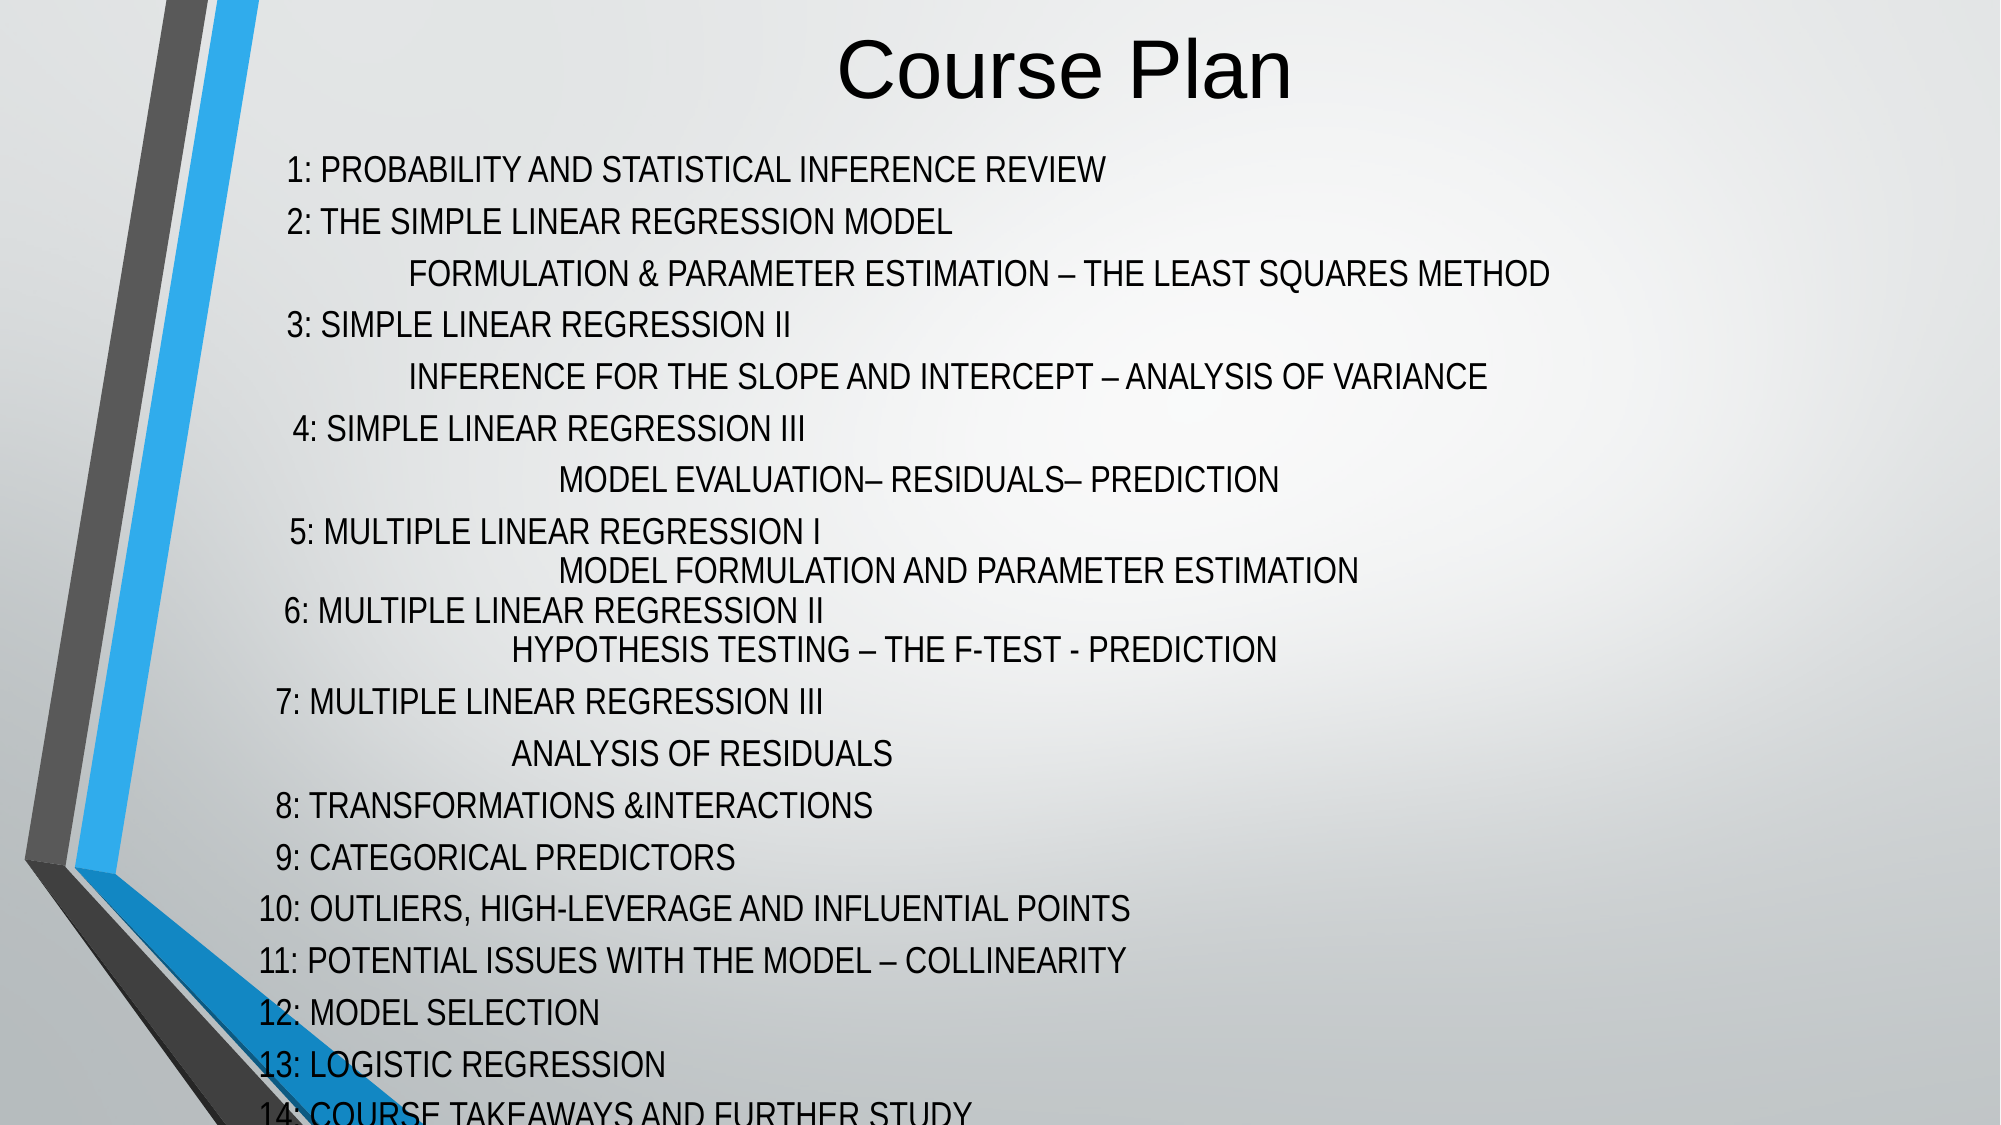

# Course Plan
1: Probability and Statistical Inference Review
2: The Simple Linear Regression Model
Formulation & Parameter Estimation – The Least Squares Method
3: Simple Linear Regression II
Inference for the Slope and Intercept – Analysis of Variance
    4: Simple Linear Regression III
		Model Evaluation– Residuals– Prediction
  5: Multiple Linear Regression I
		Model Formulation and Parameter Estimation
   6: Multiple Linear Regression II
	Hypothesis Testing – The F-test - Prediction
  7: Multiple Linear Regression III
	Analysis of Residuals
  8: Transformations &Interactions
  9: Categorical Predictors
10: Outliers, High-Leverage and Influential Points
11: Potential Issues with the Model – Collinearity
12: Model Selection
13: Logistic Regression
14: Course Takeaways and Further Study